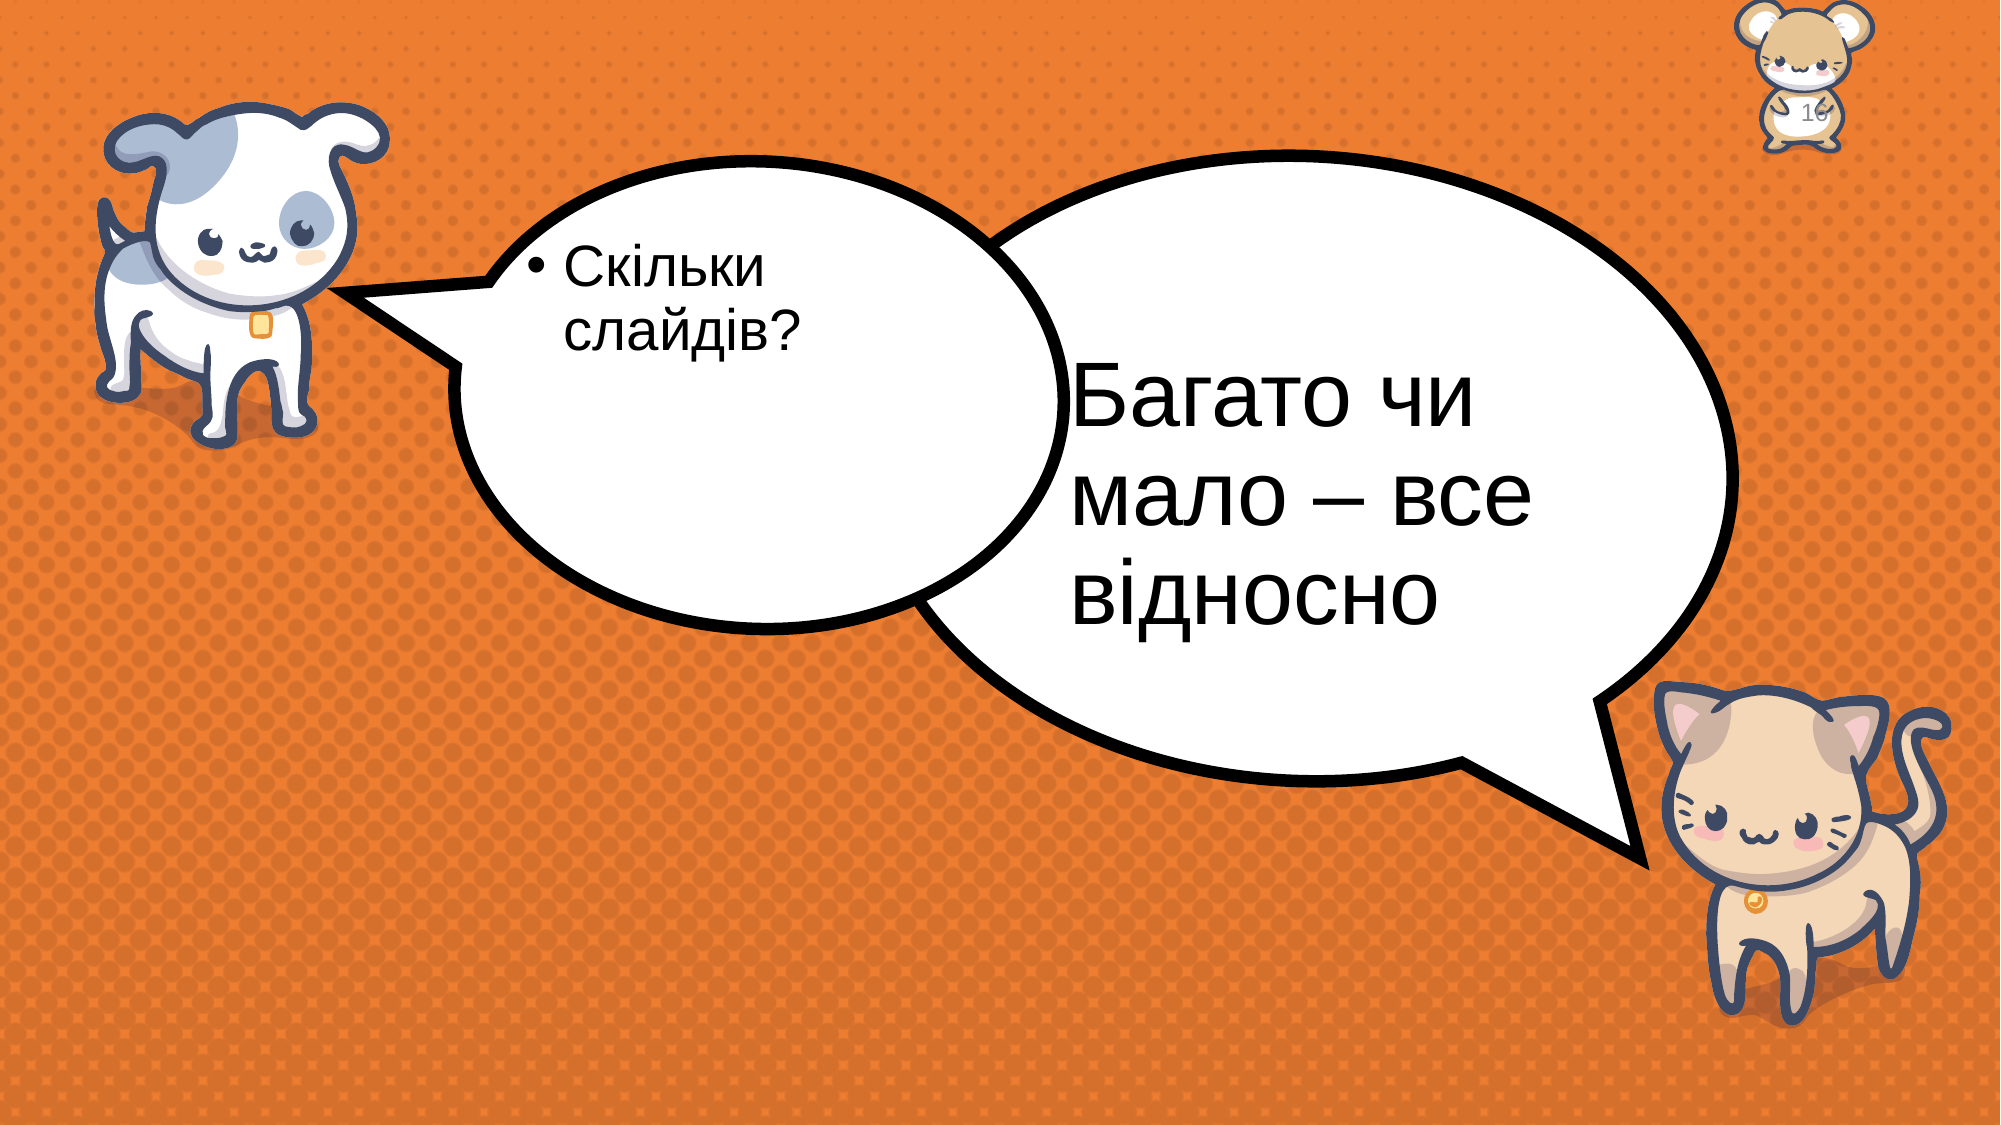

16
Скільки слайдів?
# Багато чи мало – все відносно